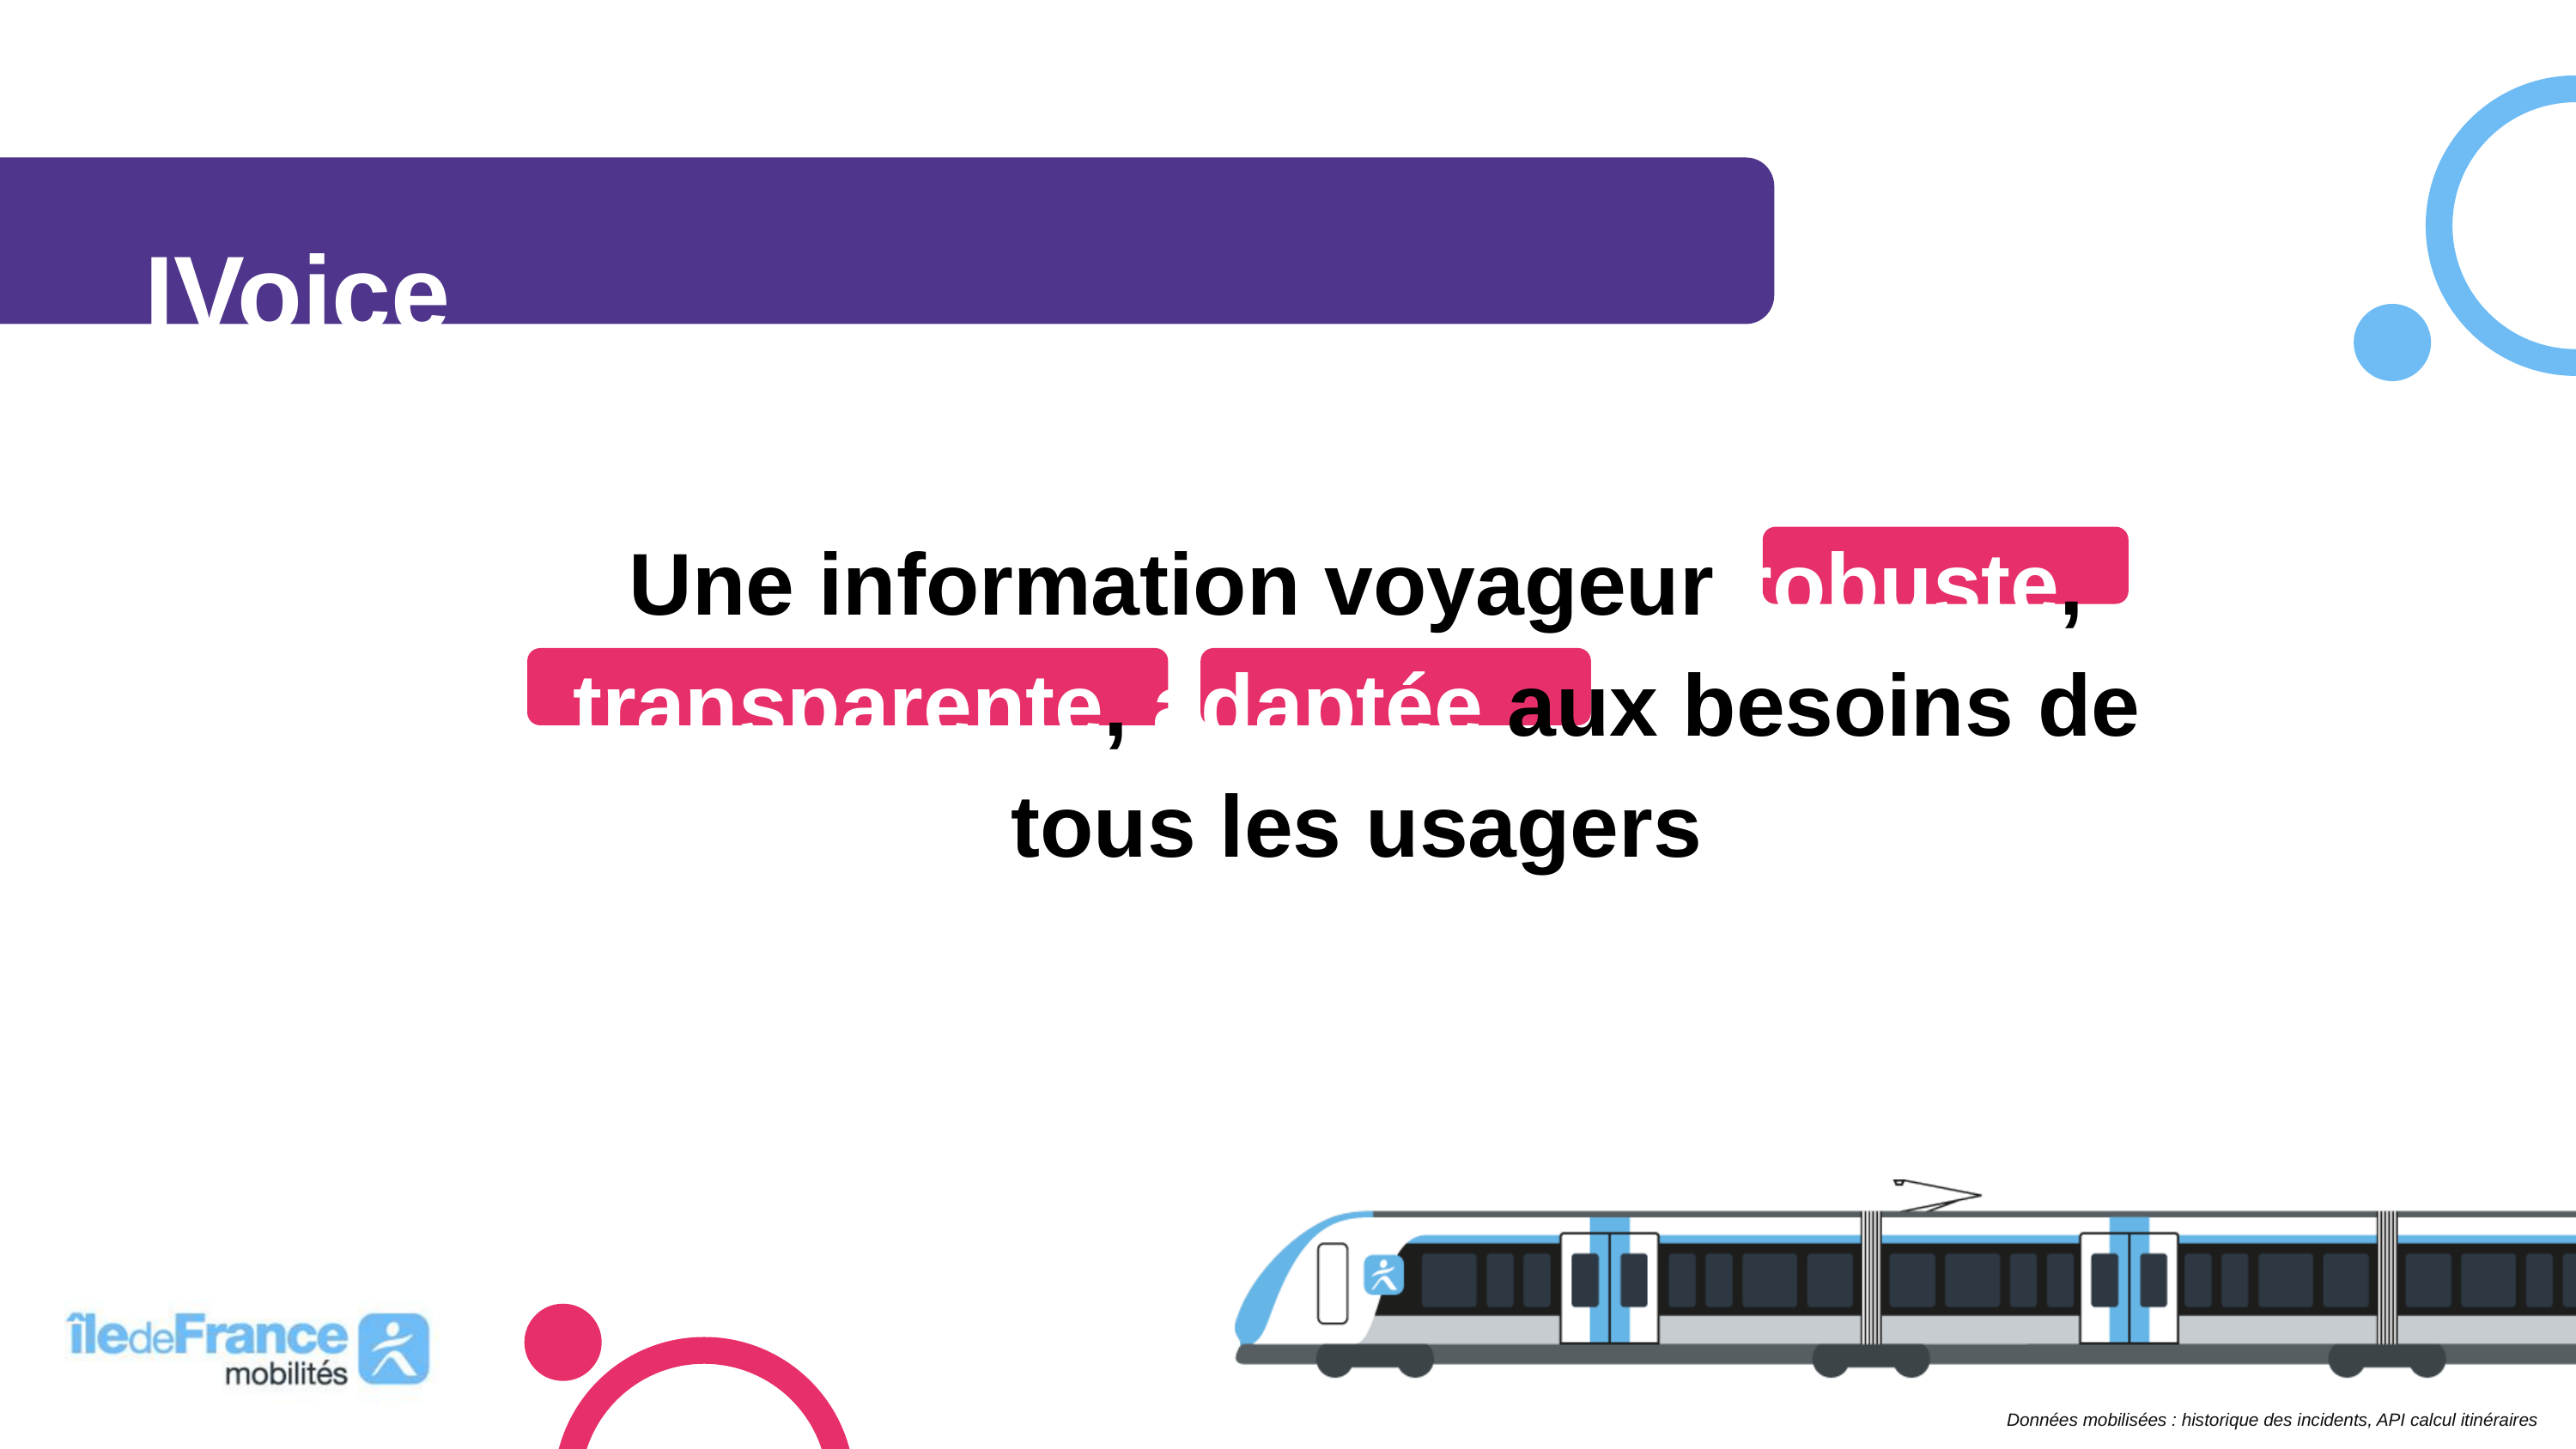

IVoice

Une information voyageur robuste, transparente, adaptée aux besoins de tous les usagers

Données mobilisées : historique des incidents, API calcul itinéraires